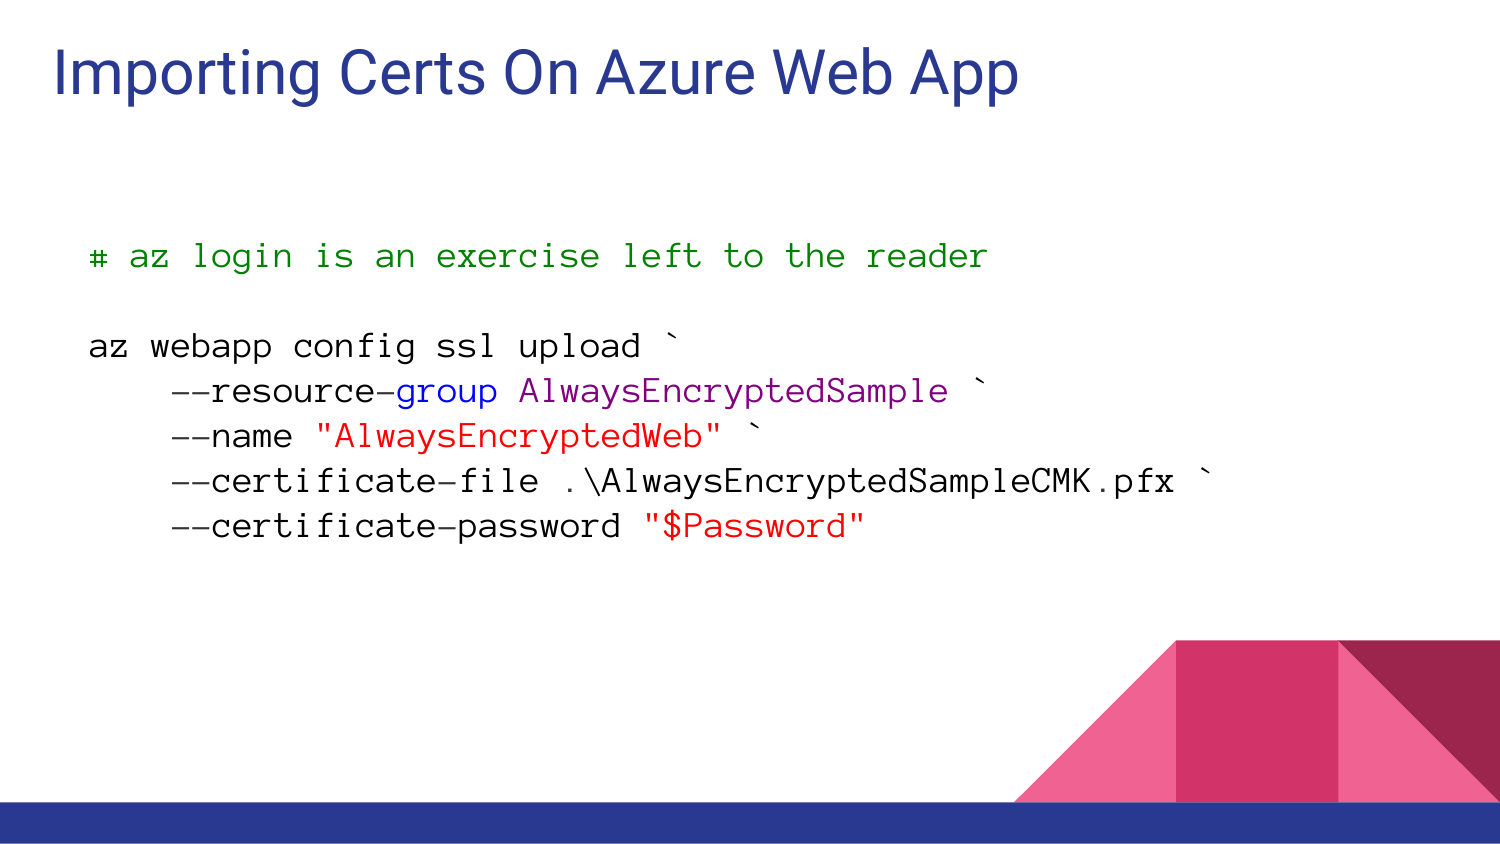

# Importing Certs On Azure Web App
# az login is an exercise left to the reader

az webapp config ssl upload `
    --resource-group AlwaysEncryptedSample `
    --name "AlwaysEncryptedWeb" `
    --certificate-file .\AlwaysEncryptedSampleCMK.pfx `
    --certificate-password "$Password"